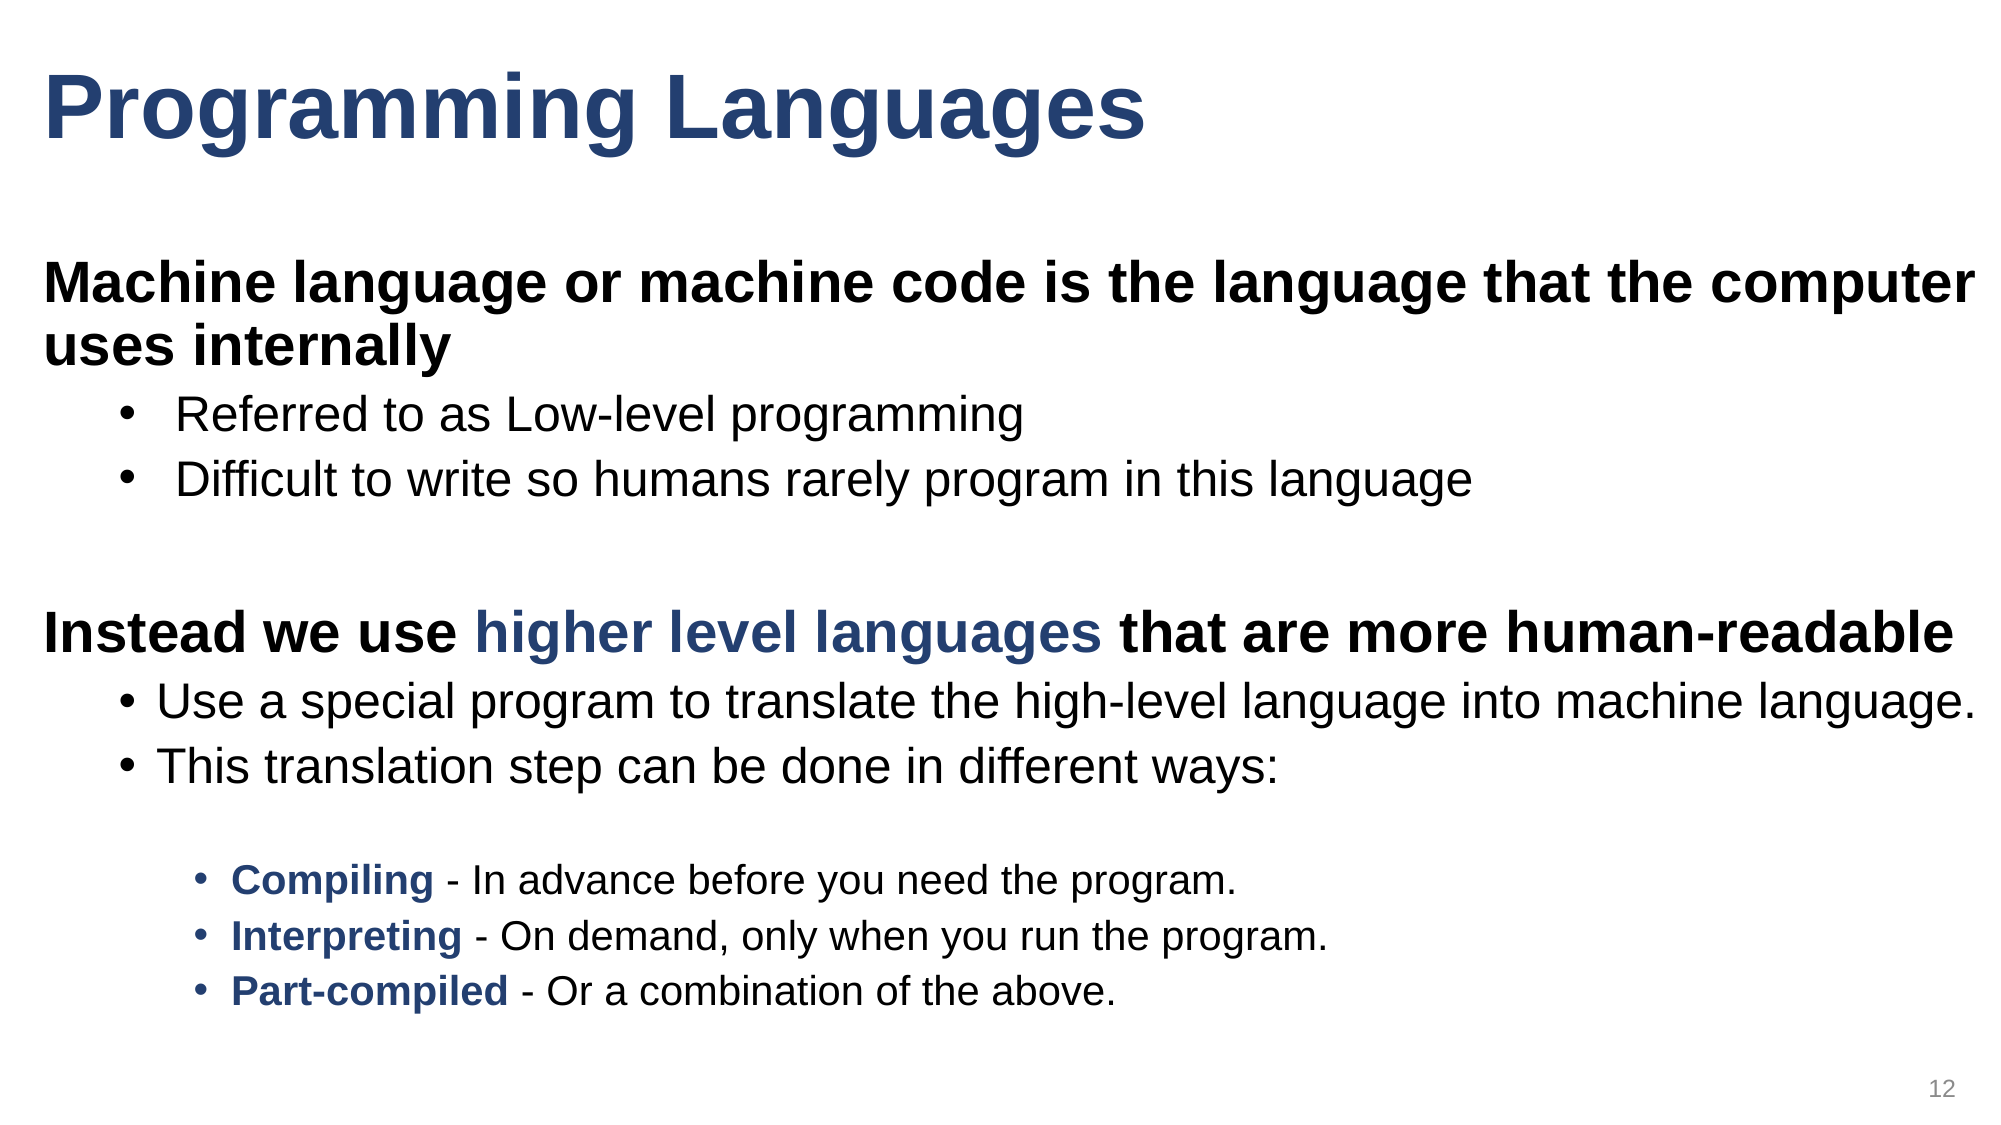

# Programming Languages
Machine language or machine code is the language that the computer uses internally
Referred to as Low-level programming
Difficult to write so humans rarely program in this language

Instead we use higher level languages that are more human-readable
Use a special program to translate the high-level language into machine language.
This translation step can be done in different ways:
Compiling - In advance before you need the program.
Interpreting - On demand, only when you run the program.
Part-compiled - Or a combination of the above.

12